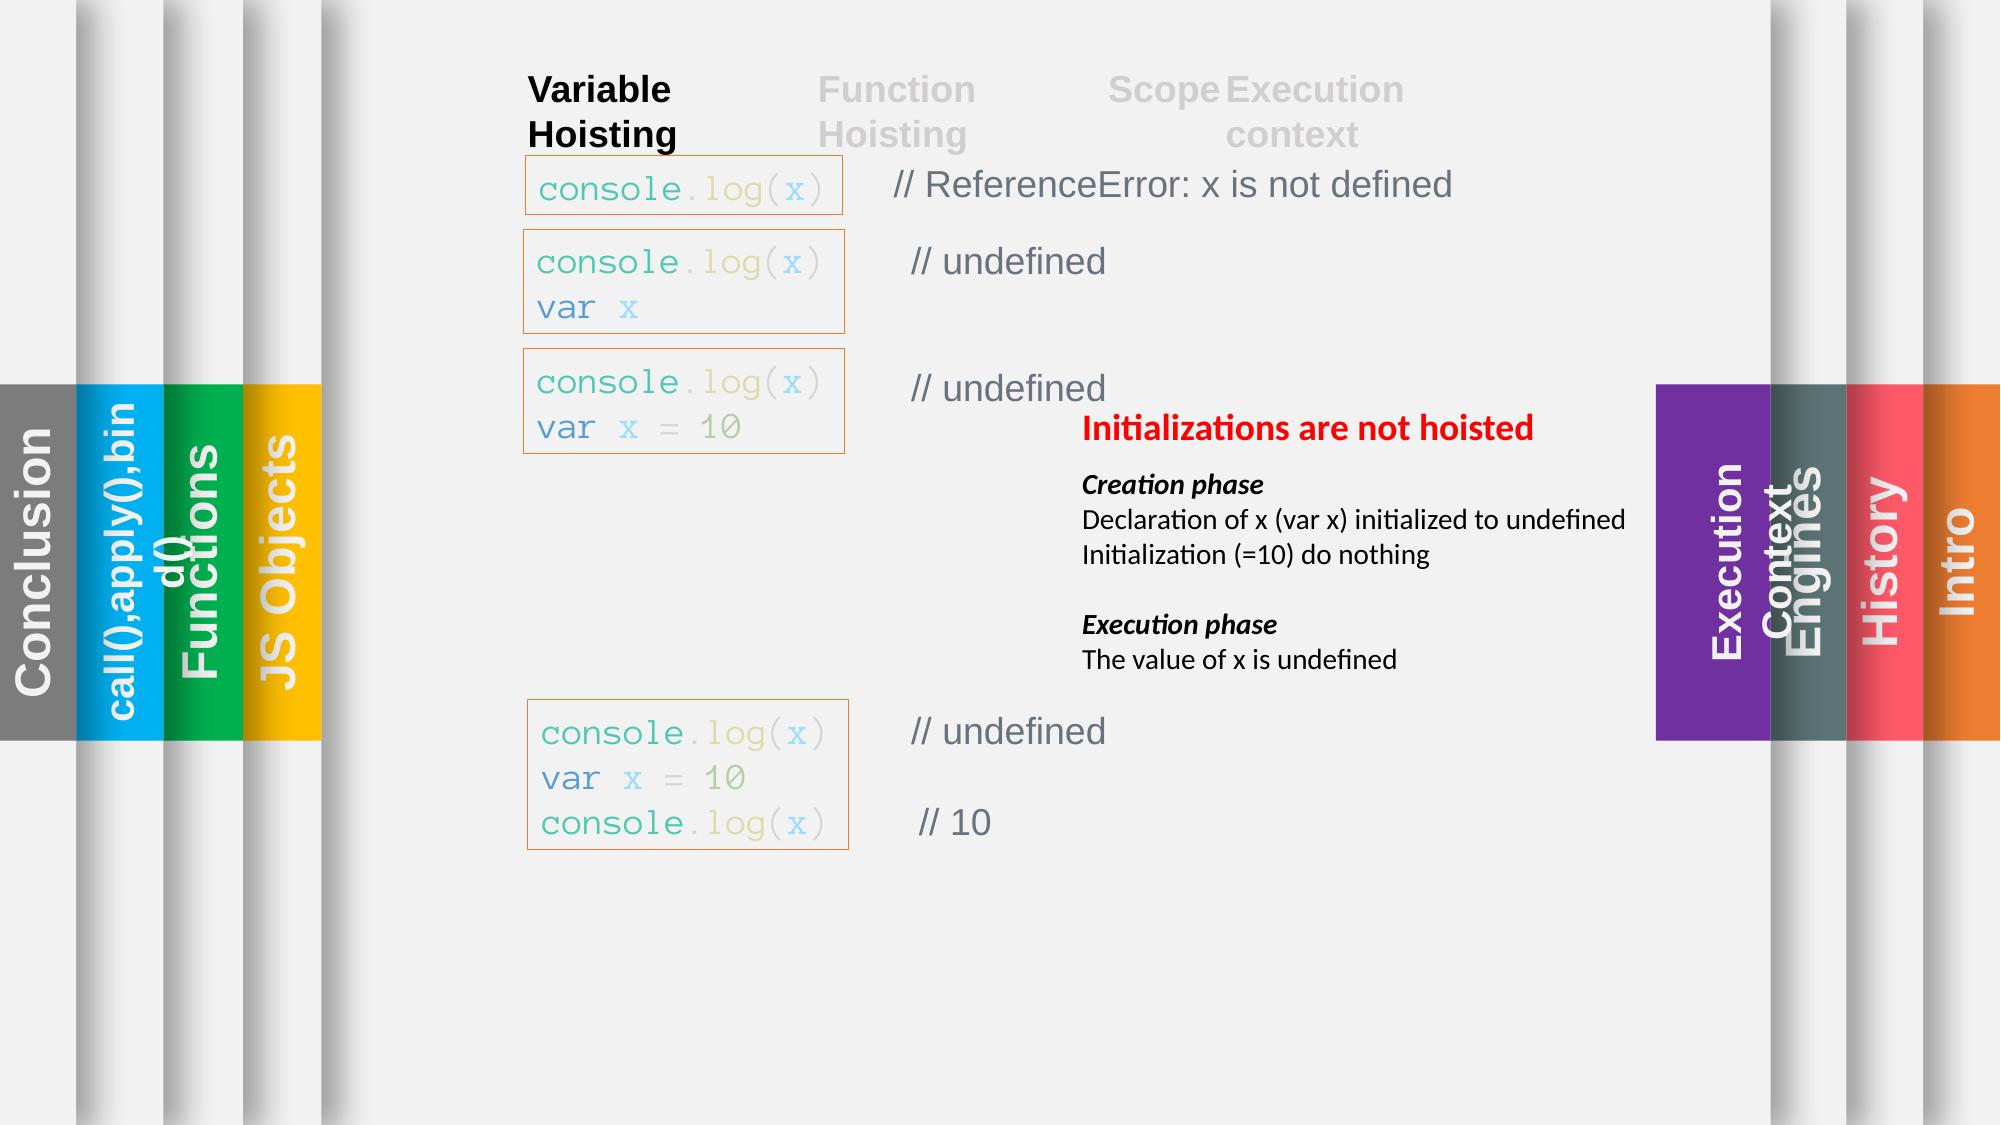

Engines

History

Intro

Conclusion

call(),apply(),bind()

Functions

JS Objects

Execution Context
Function Hoisting
Execution context
Scope
Variable Hoisting
// ReferenceError: x is not defined
console.log(x)
console.log(x)
var x
// undefined
console.log(x)
var x = 10
// undefined
Initializations are not hoisted
Creation phase
Declaration of x (var x) initialized to undefined
Initialization (=10) do nothing

Execution phase
The value of x is undefined

console.log(x)
var x = 10
console.log(x)
// undefined
// 10